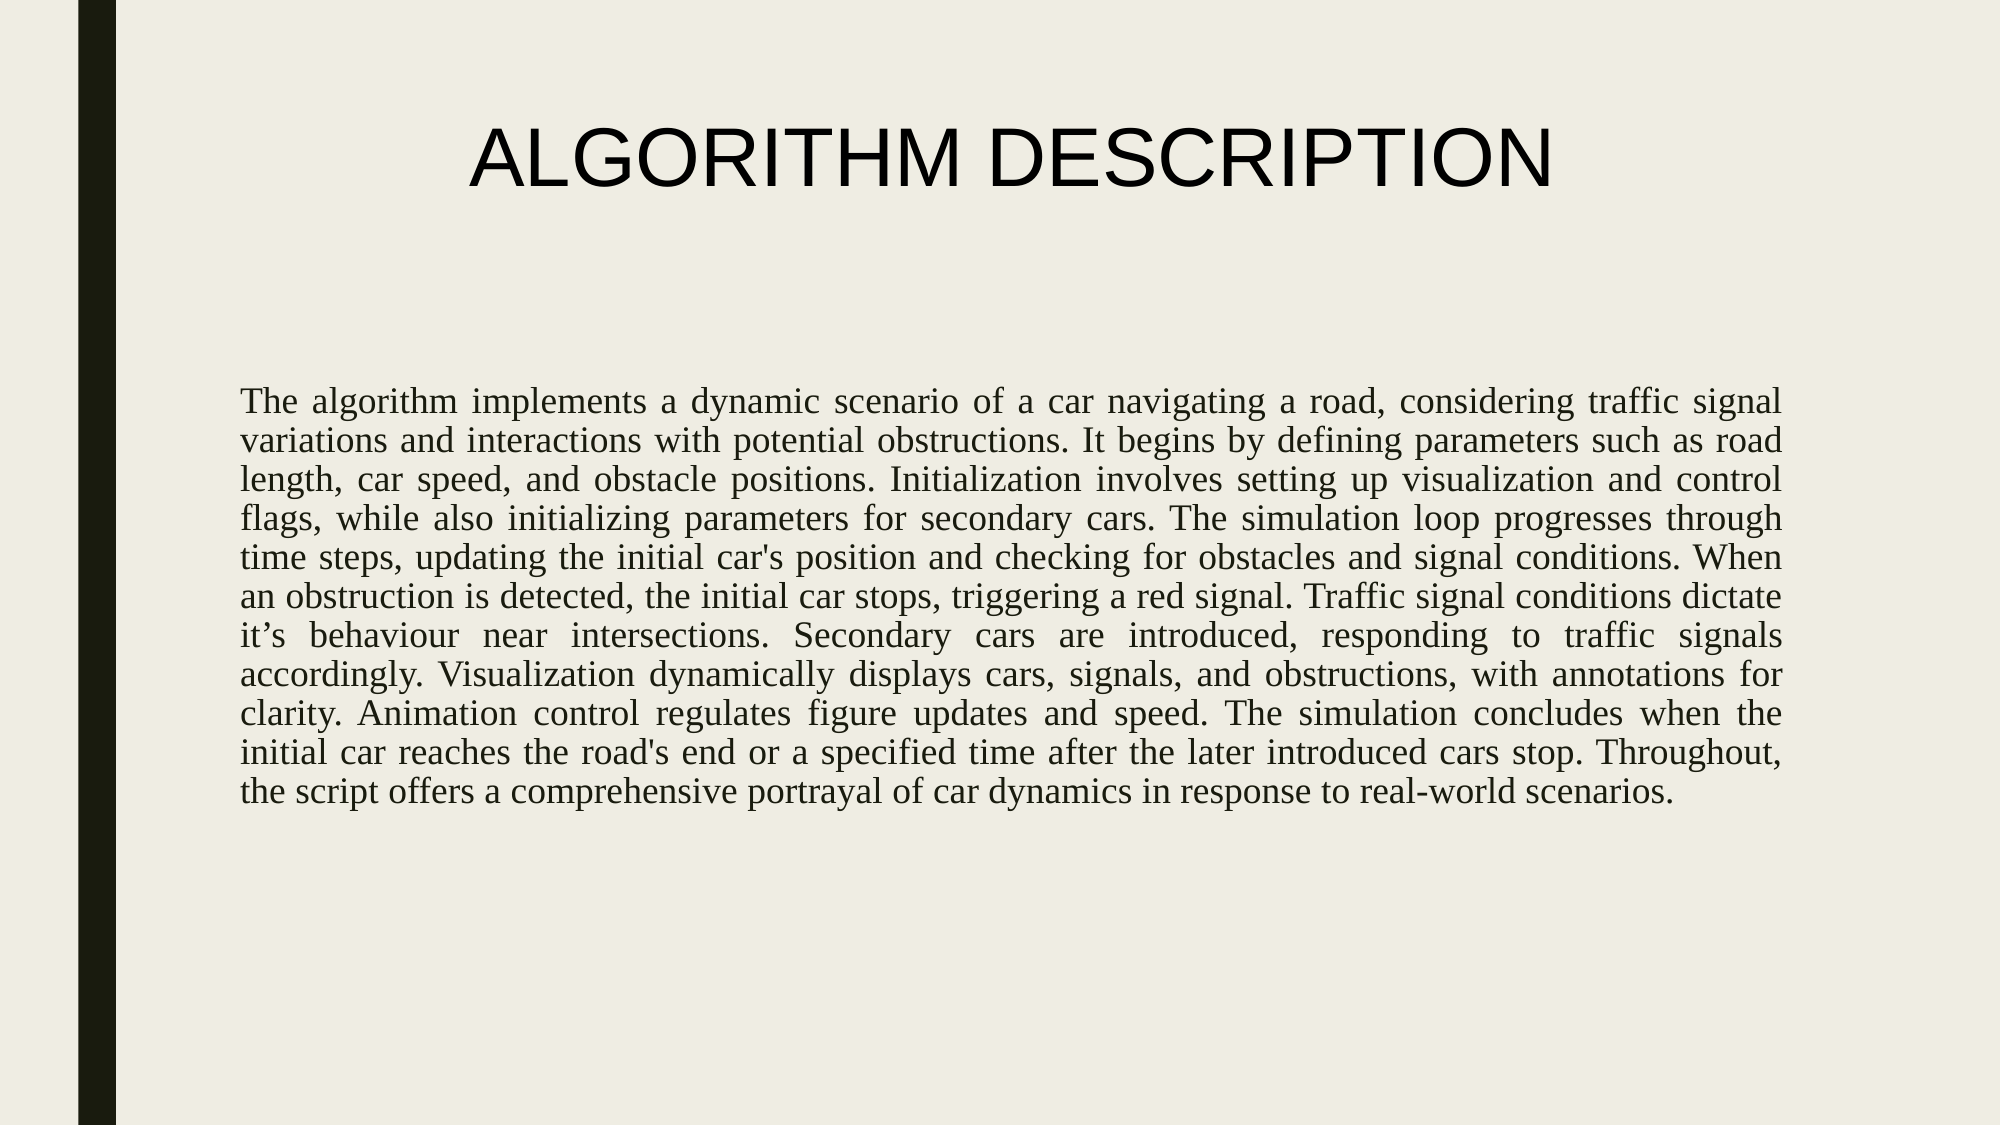

# ALGORITHM DESCRIPTION
The algorithm implements a dynamic scenario of a car navigating a road, considering traffic signal variations and interactions with potential obstructions. It begins by defining parameters such as road length, car speed, and obstacle positions. Initialization involves setting up visualization and control flags, while also initializing parameters for secondary cars. The simulation loop progresses through time steps, updating the initial car's position and checking for obstacles and signal conditions. When an obstruction is detected, the initial car stops, triggering a red signal. Traffic signal conditions dictate it’s behaviour near intersections. Secondary cars are introduced, responding to traffic signals accordingly. Visualization dynamically displays cars, signals, and obstructions, with annotations for clarity. Animation control regulates figure updates and speed. The simulation concludes when the initial car reaches the road's end or a specified time after the later introduced cars stop. Throughout, the script offers a comprehensive portrayal of car dynamics in response to real-world scenarios.